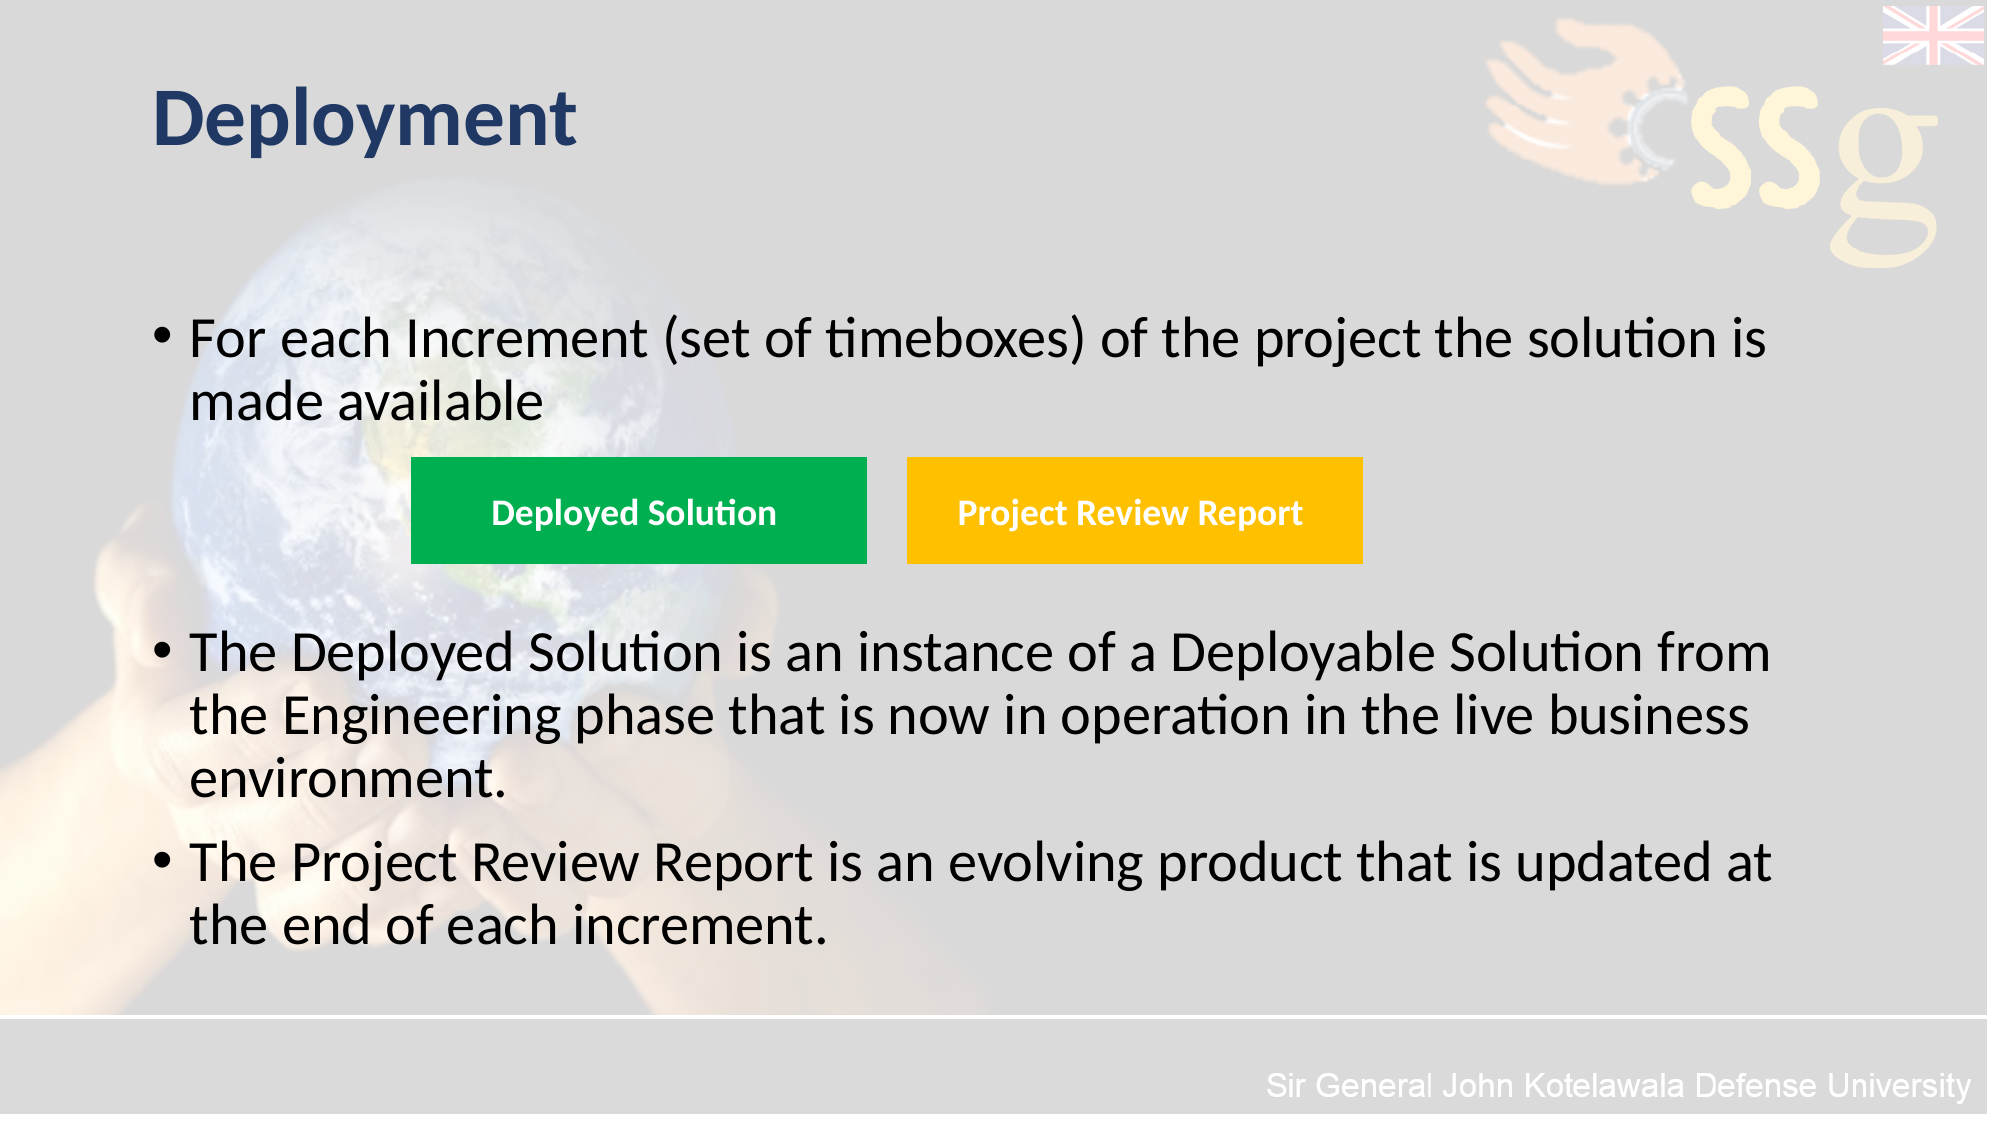

# Deployment
For each Increment (set of timeboxes) of the project the solution is made available

The Deployed Solution is an instance of a Deployable Solution from the Engineering phase that is now in operation in the live business environment.
The Project Review Report is an evolving product that is updated at the end of each increment.
Deployed Solution
Project Review Report